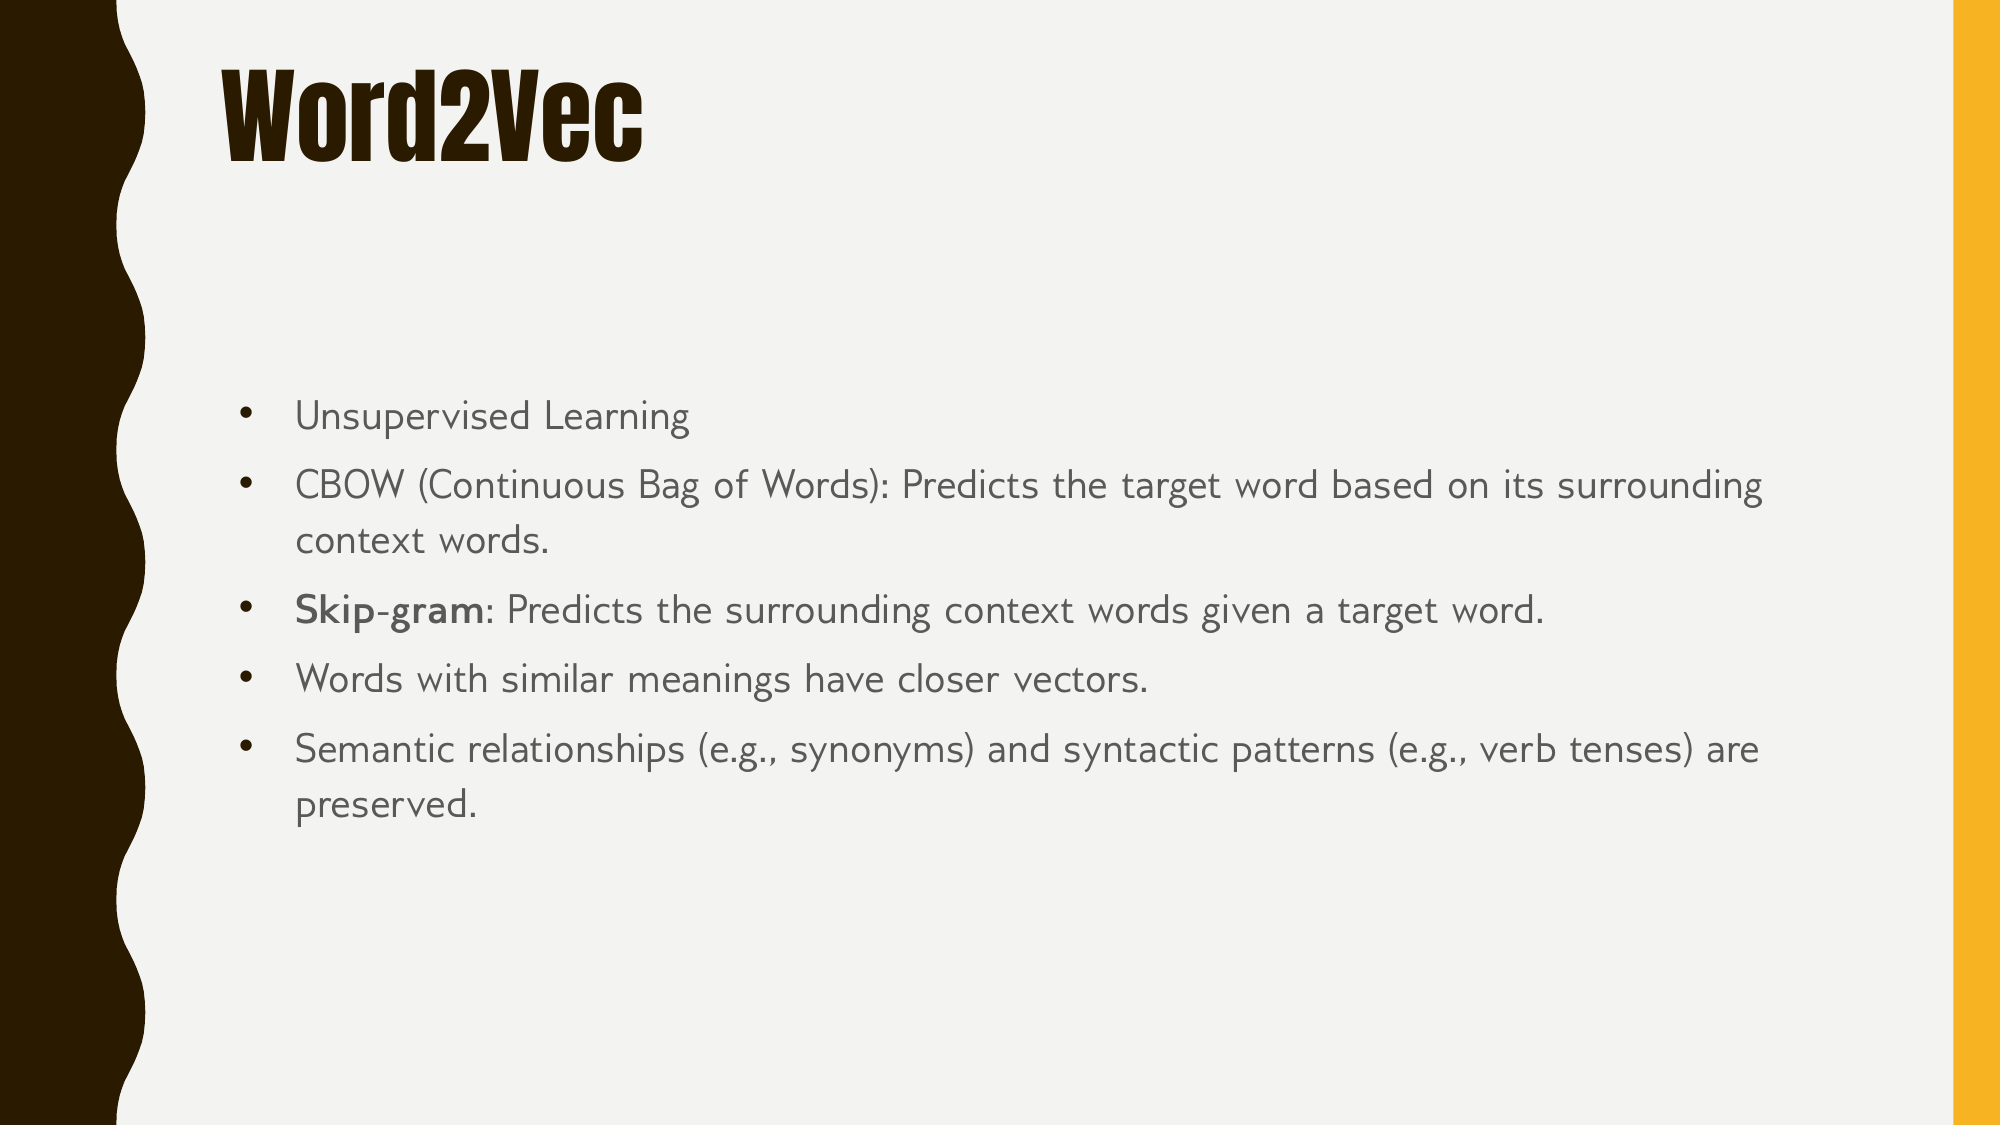

# Word2Vec
Unsupervised Learning
CBOW (Continuous Bag of Words): Predicts the target word based on its surrounding context words.
Skip-gram: Predicts the surrounding context words given a target word.
Words with similar meanings have closer vectors.
Semantic relationships (e.g., synonyms) and syntactic patterns (e.g., verb tenses) are preserved.